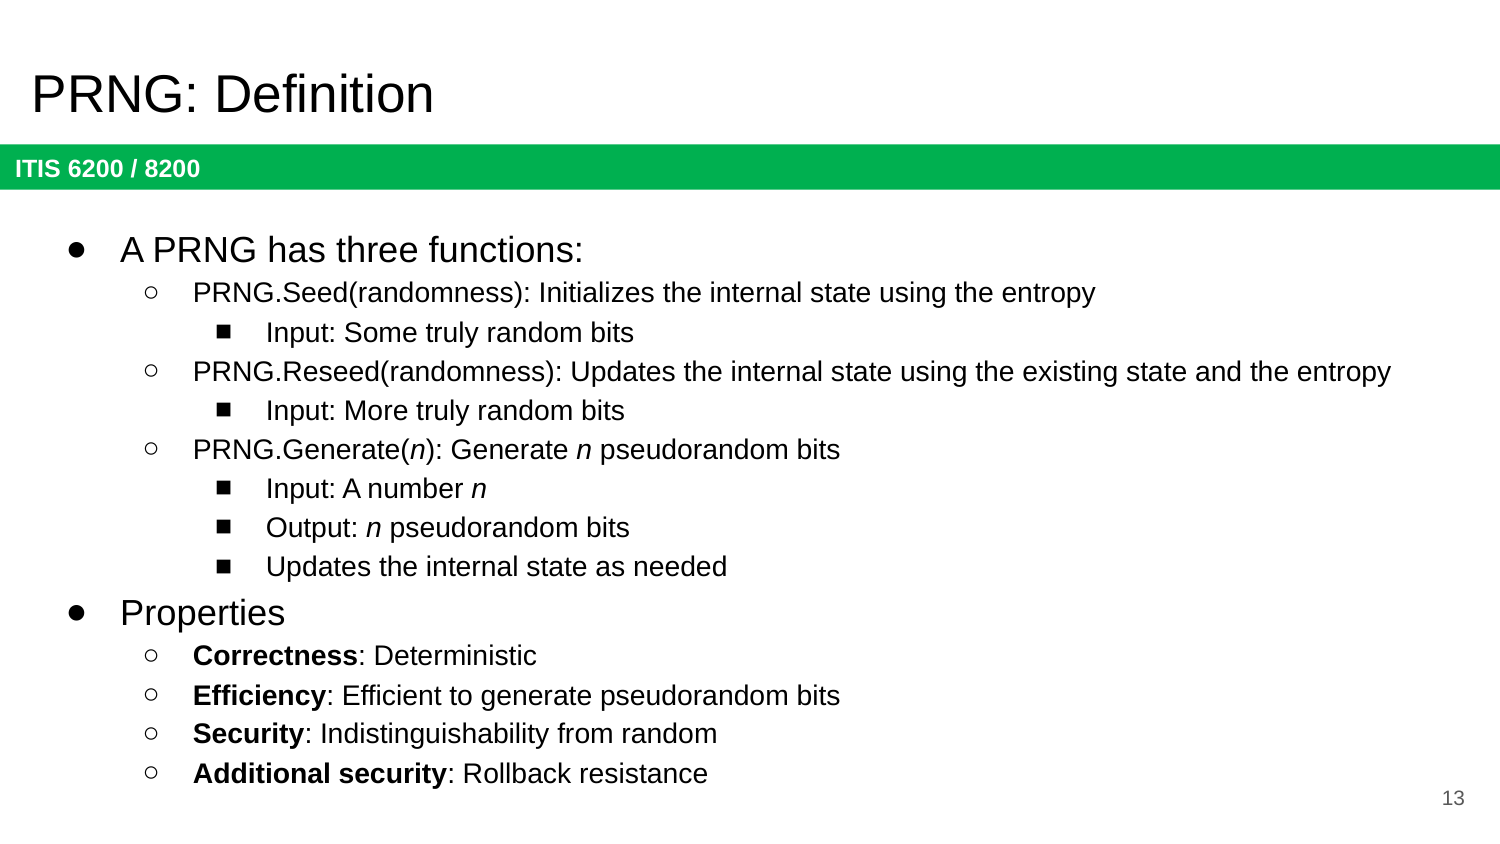

# PRNG: Definition
A PRNG has three functions:
PRNG.Seed(randomness): Initializes the internal state using the entropy
Input: Some truly random bits
PRNG.Reseed(randomness): Updates the internal state using the existing state and the entropy
Input: More truly random bits
PRNG.Generate(n): Generate n pseudorandom bits
Input: A number n
Output: n pseudorandom bits
Updates the internal state as needed
Properties
Correctness: Deterministic
Efficiency: Efficient to generate pseudorandom bits
Security: Indistinguishability from random
Additional security: Rollback resistance
13